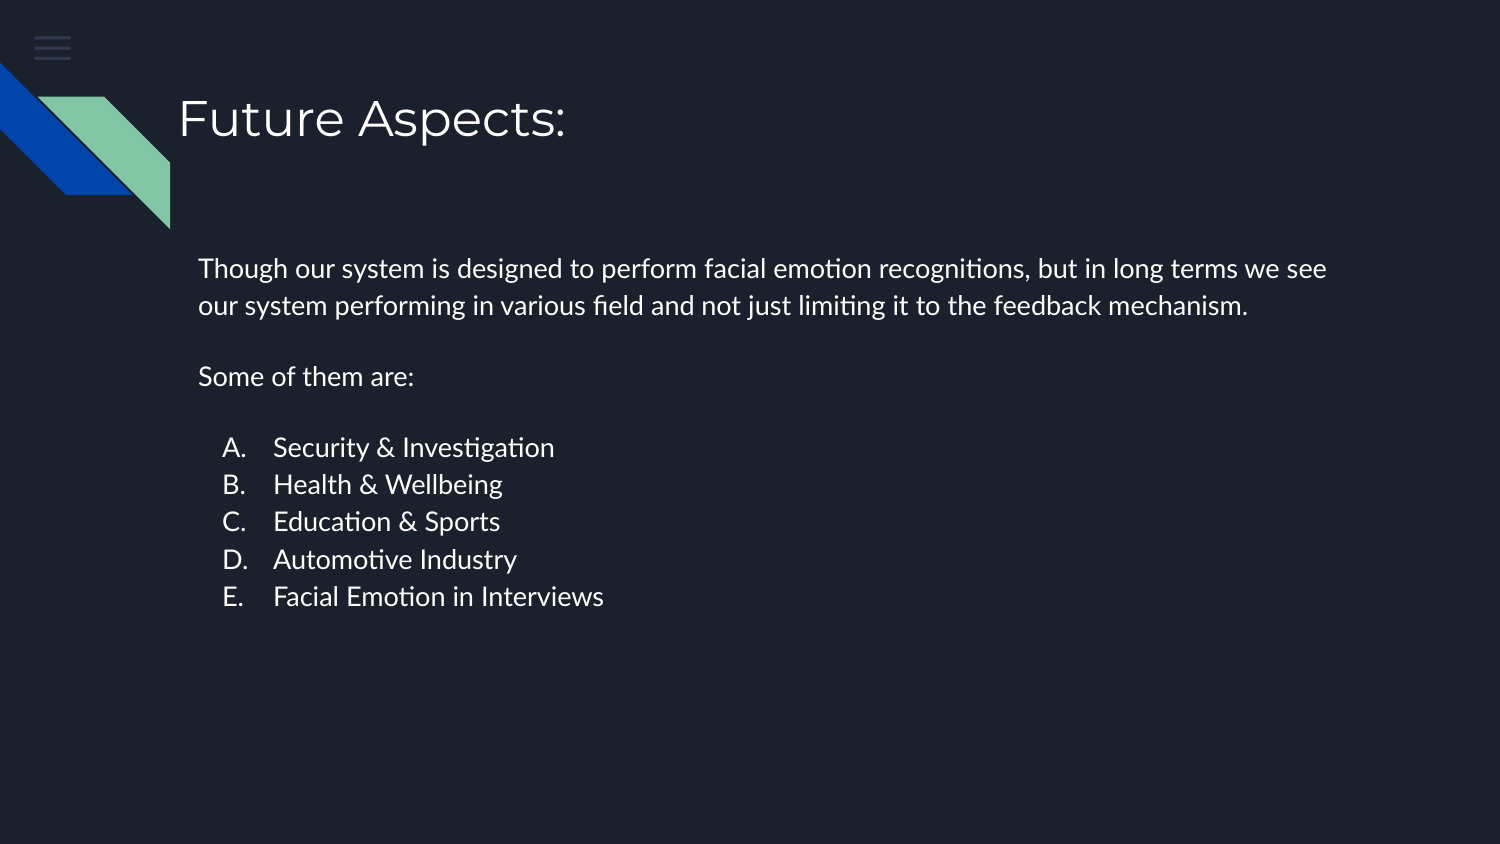

# Future Aspects:
Though our system is designed to perform facial emotion recognitions, but in long terms we see our system performing in various field and not just limiting it to the feedback mechanism.
Some of them are:
Security & Investigation
Health & Wellbeing
Education & Sports
Automotive Industry
Facial Emotion in Interviews